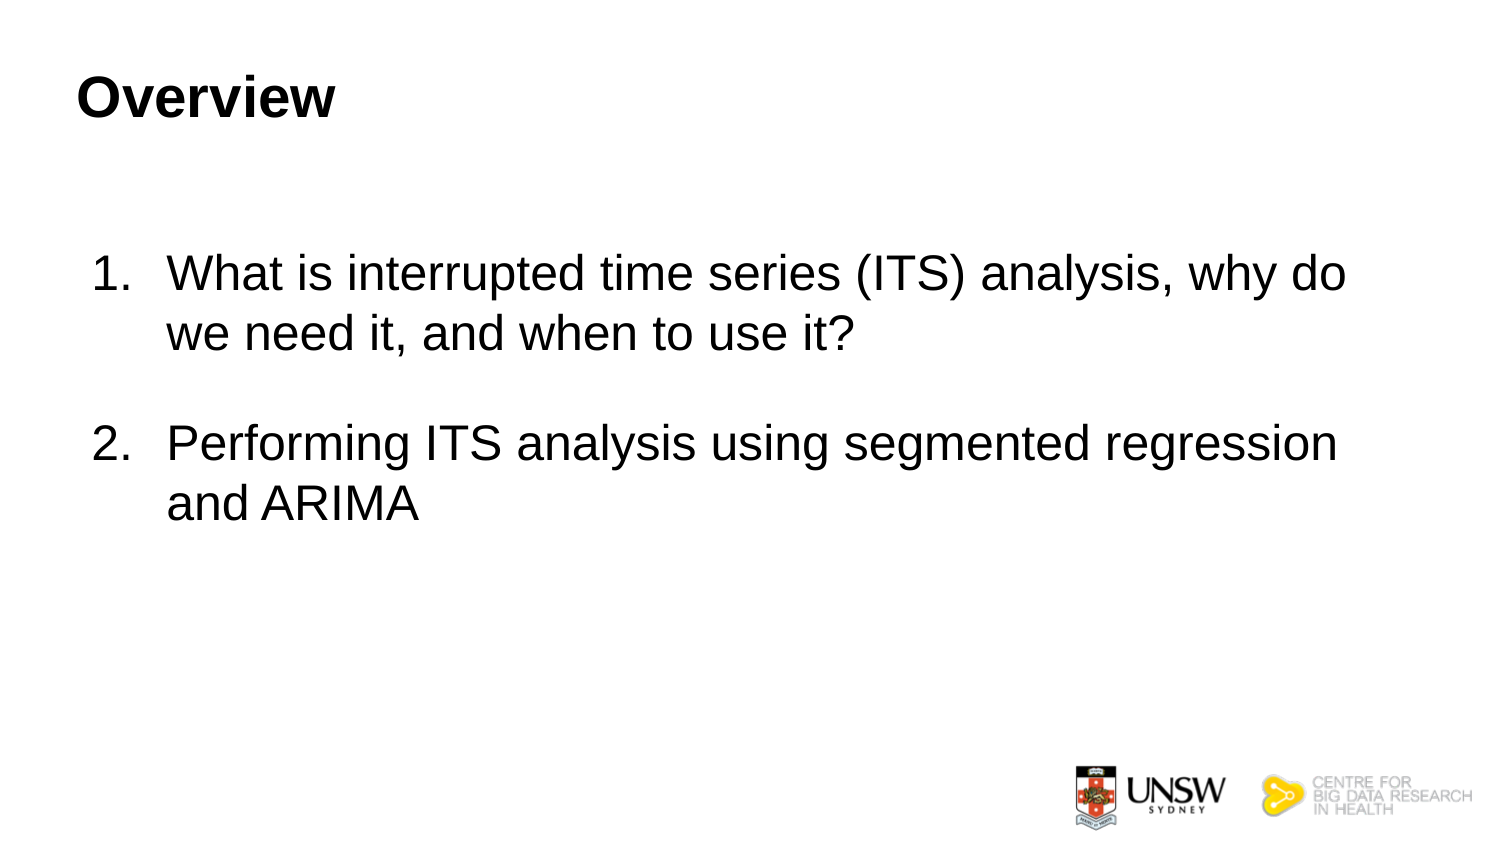

# Overview
What is interrupted time series (ITS) analysis, why do we need it, and when to use it?
Performing ITS analysis using segmented regression and ARIMA